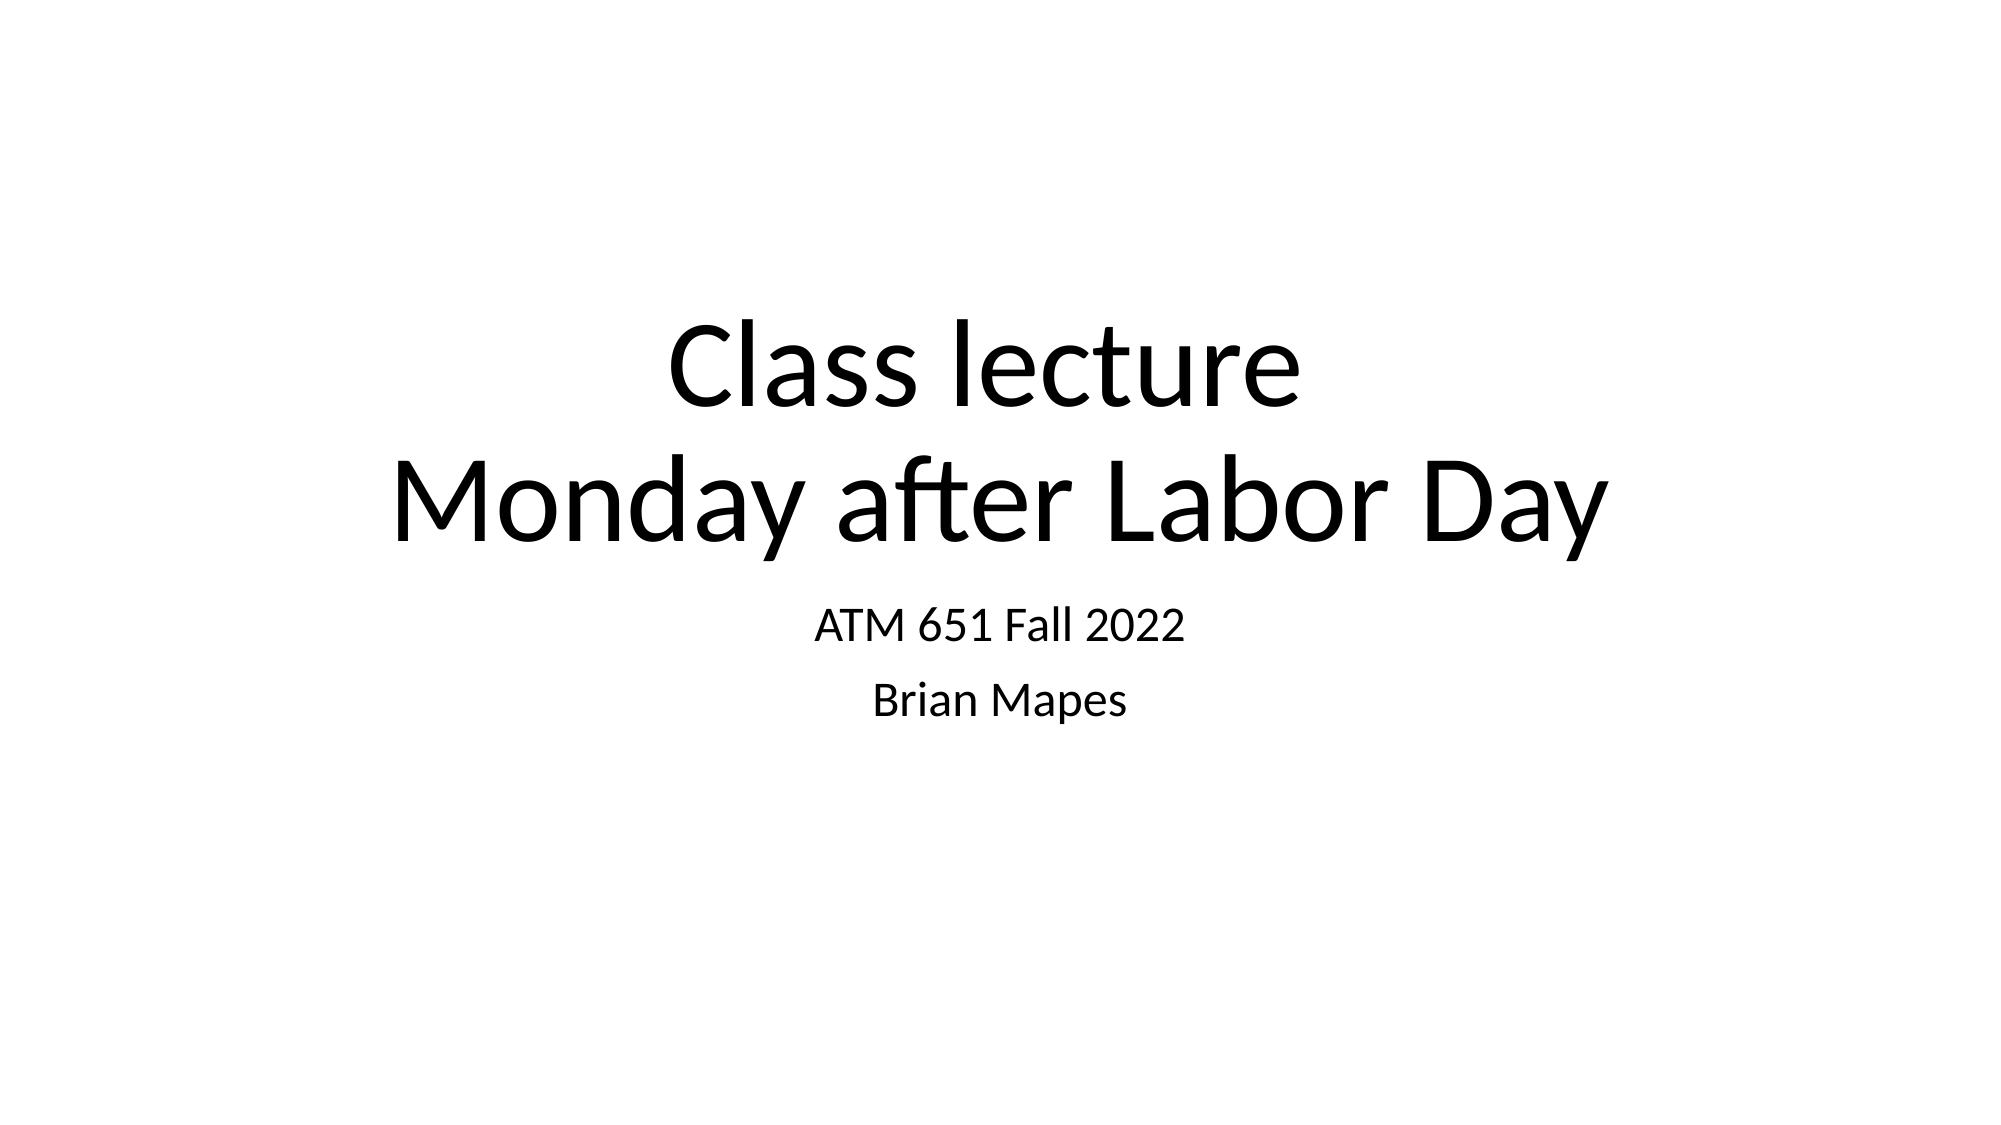

# Class lecture Monday after Labor Day
ATM 651 Fall 2022
Brian Mapes